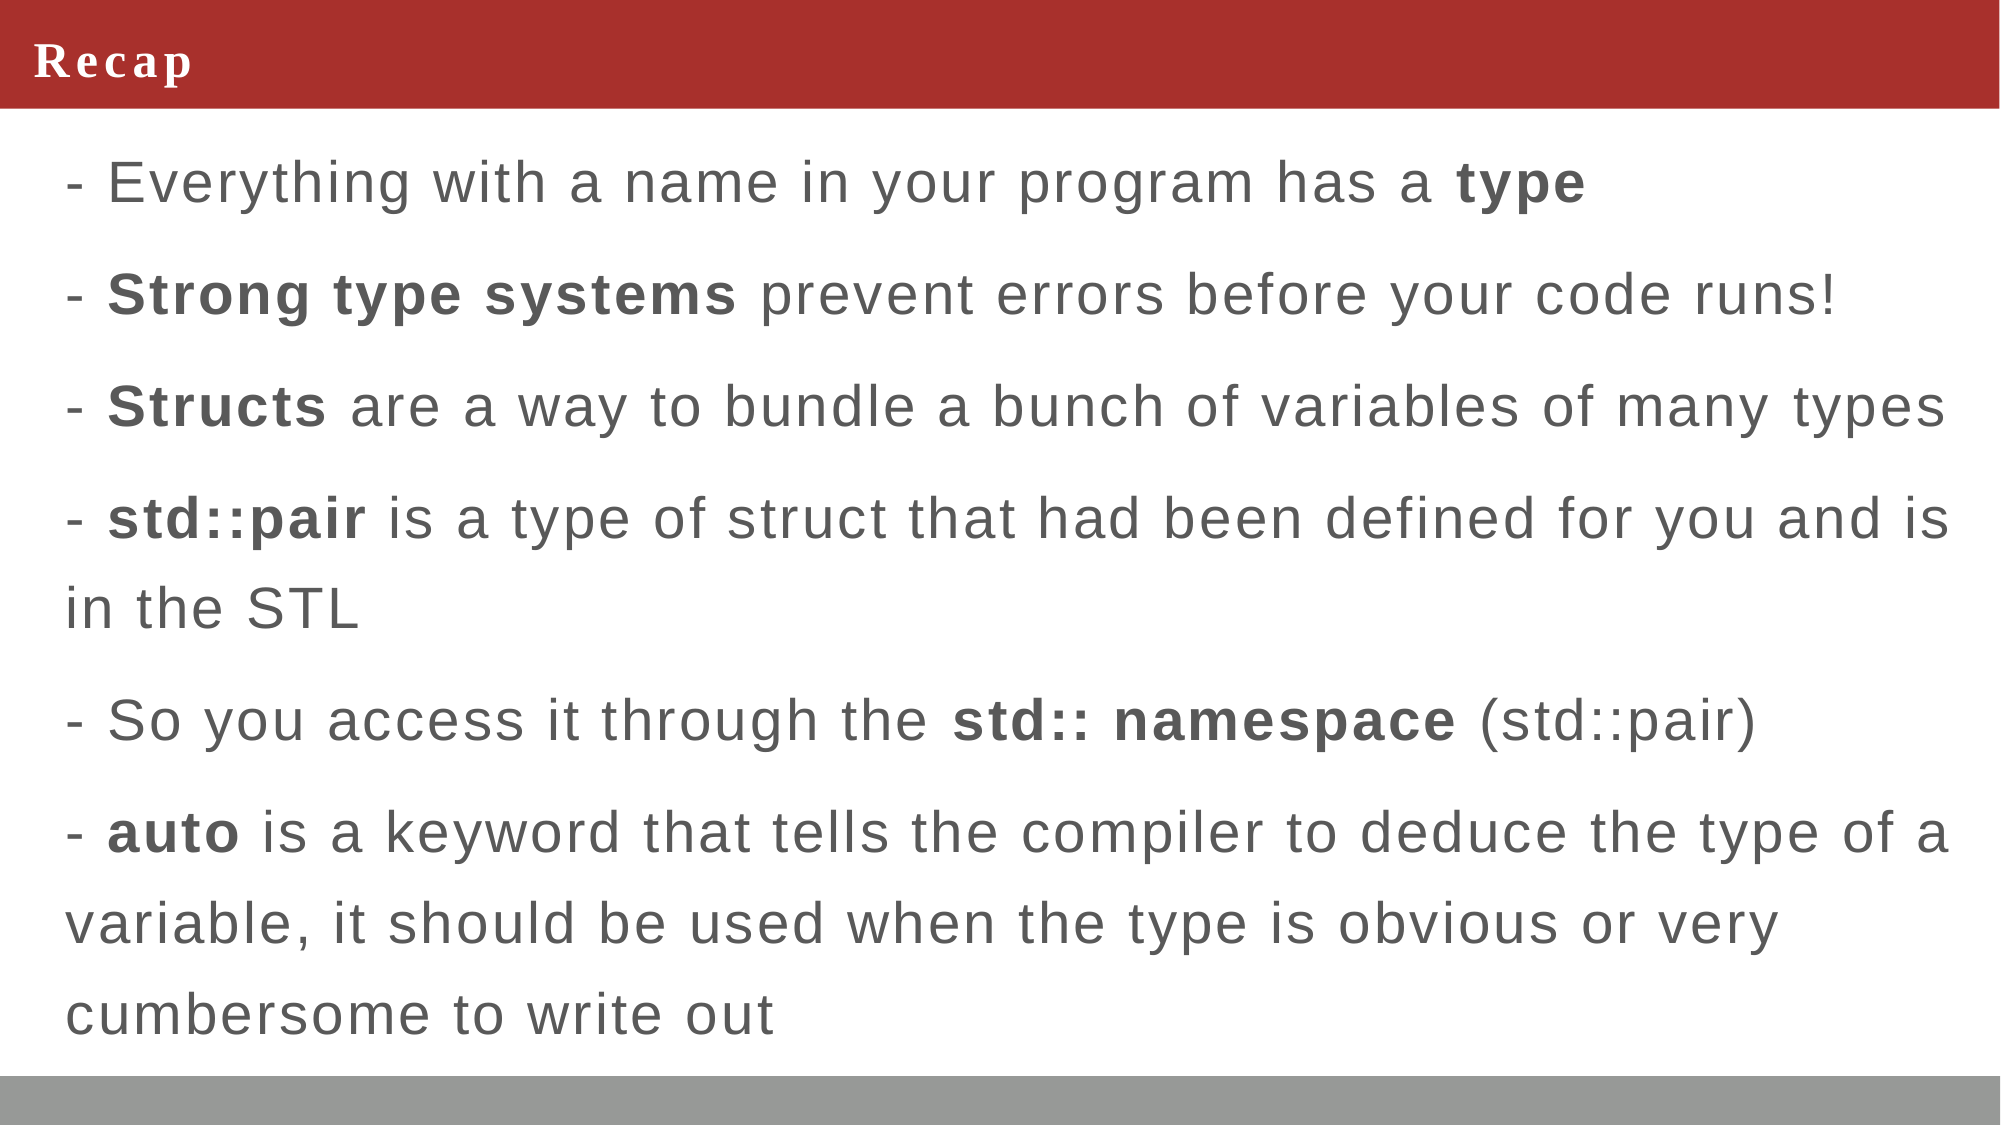

# Recap
- Everything with a name in your program has a type
- Strong type systems prevent errors before your code runs!
- Structs are a way to bundle a bunch of variables of many types
- std::pair is a type of struct that had been defined for you and is in the STL
- So you access it through the std:: namespace (std::pair)
- auto is a keyword that tells the compiler to deduce the type of a variable, it should be used when the type is obvious or very cumbersome to write out
58